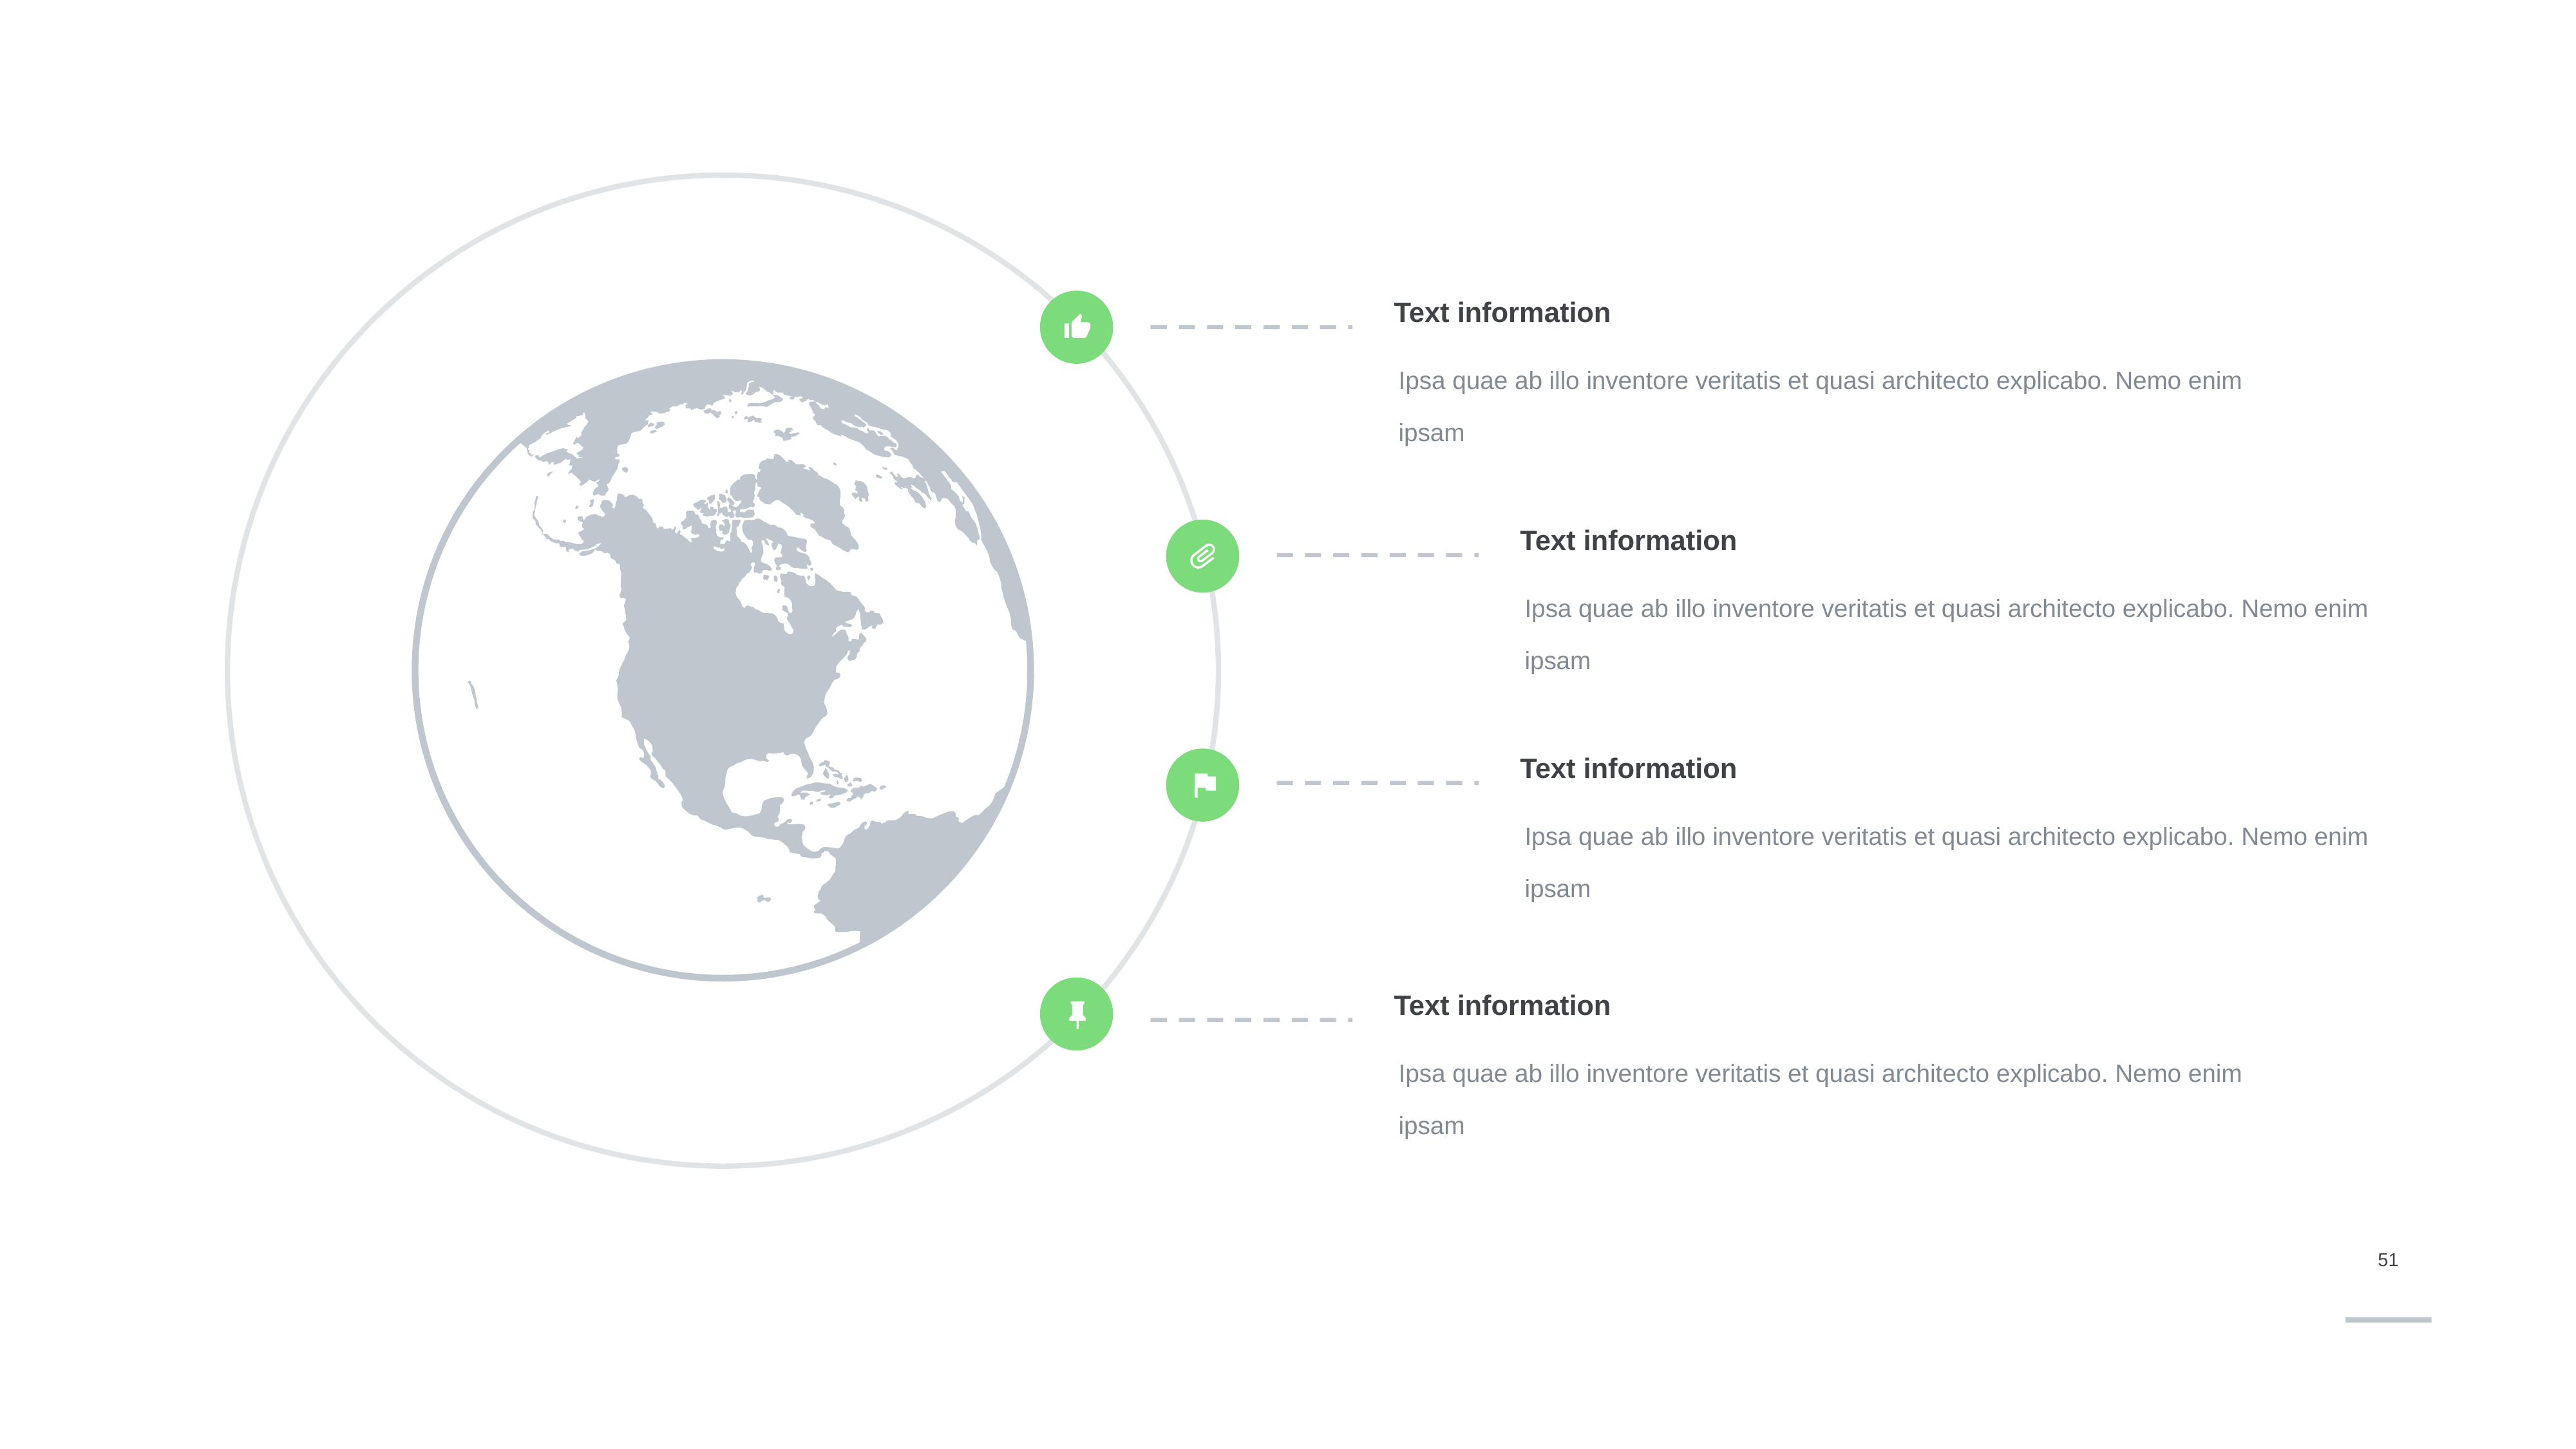

Text information

Ipsa quae ab illo inventore veritatis et quasi architecto explicabo. Nemo enim ipsam

Text information

Ipsa quae ab illo inventore veritatis et quasi architecto explicabo. Nemo enim ipsam

Text information

Ipsa quae ab illo inventore veritatis et quasi architecto explicabo. Nemo enim ipsam

Text information

Ipsa quae ab illo inventore veritatis et quasi architecto explicabo. Nemo enim ipsam
51